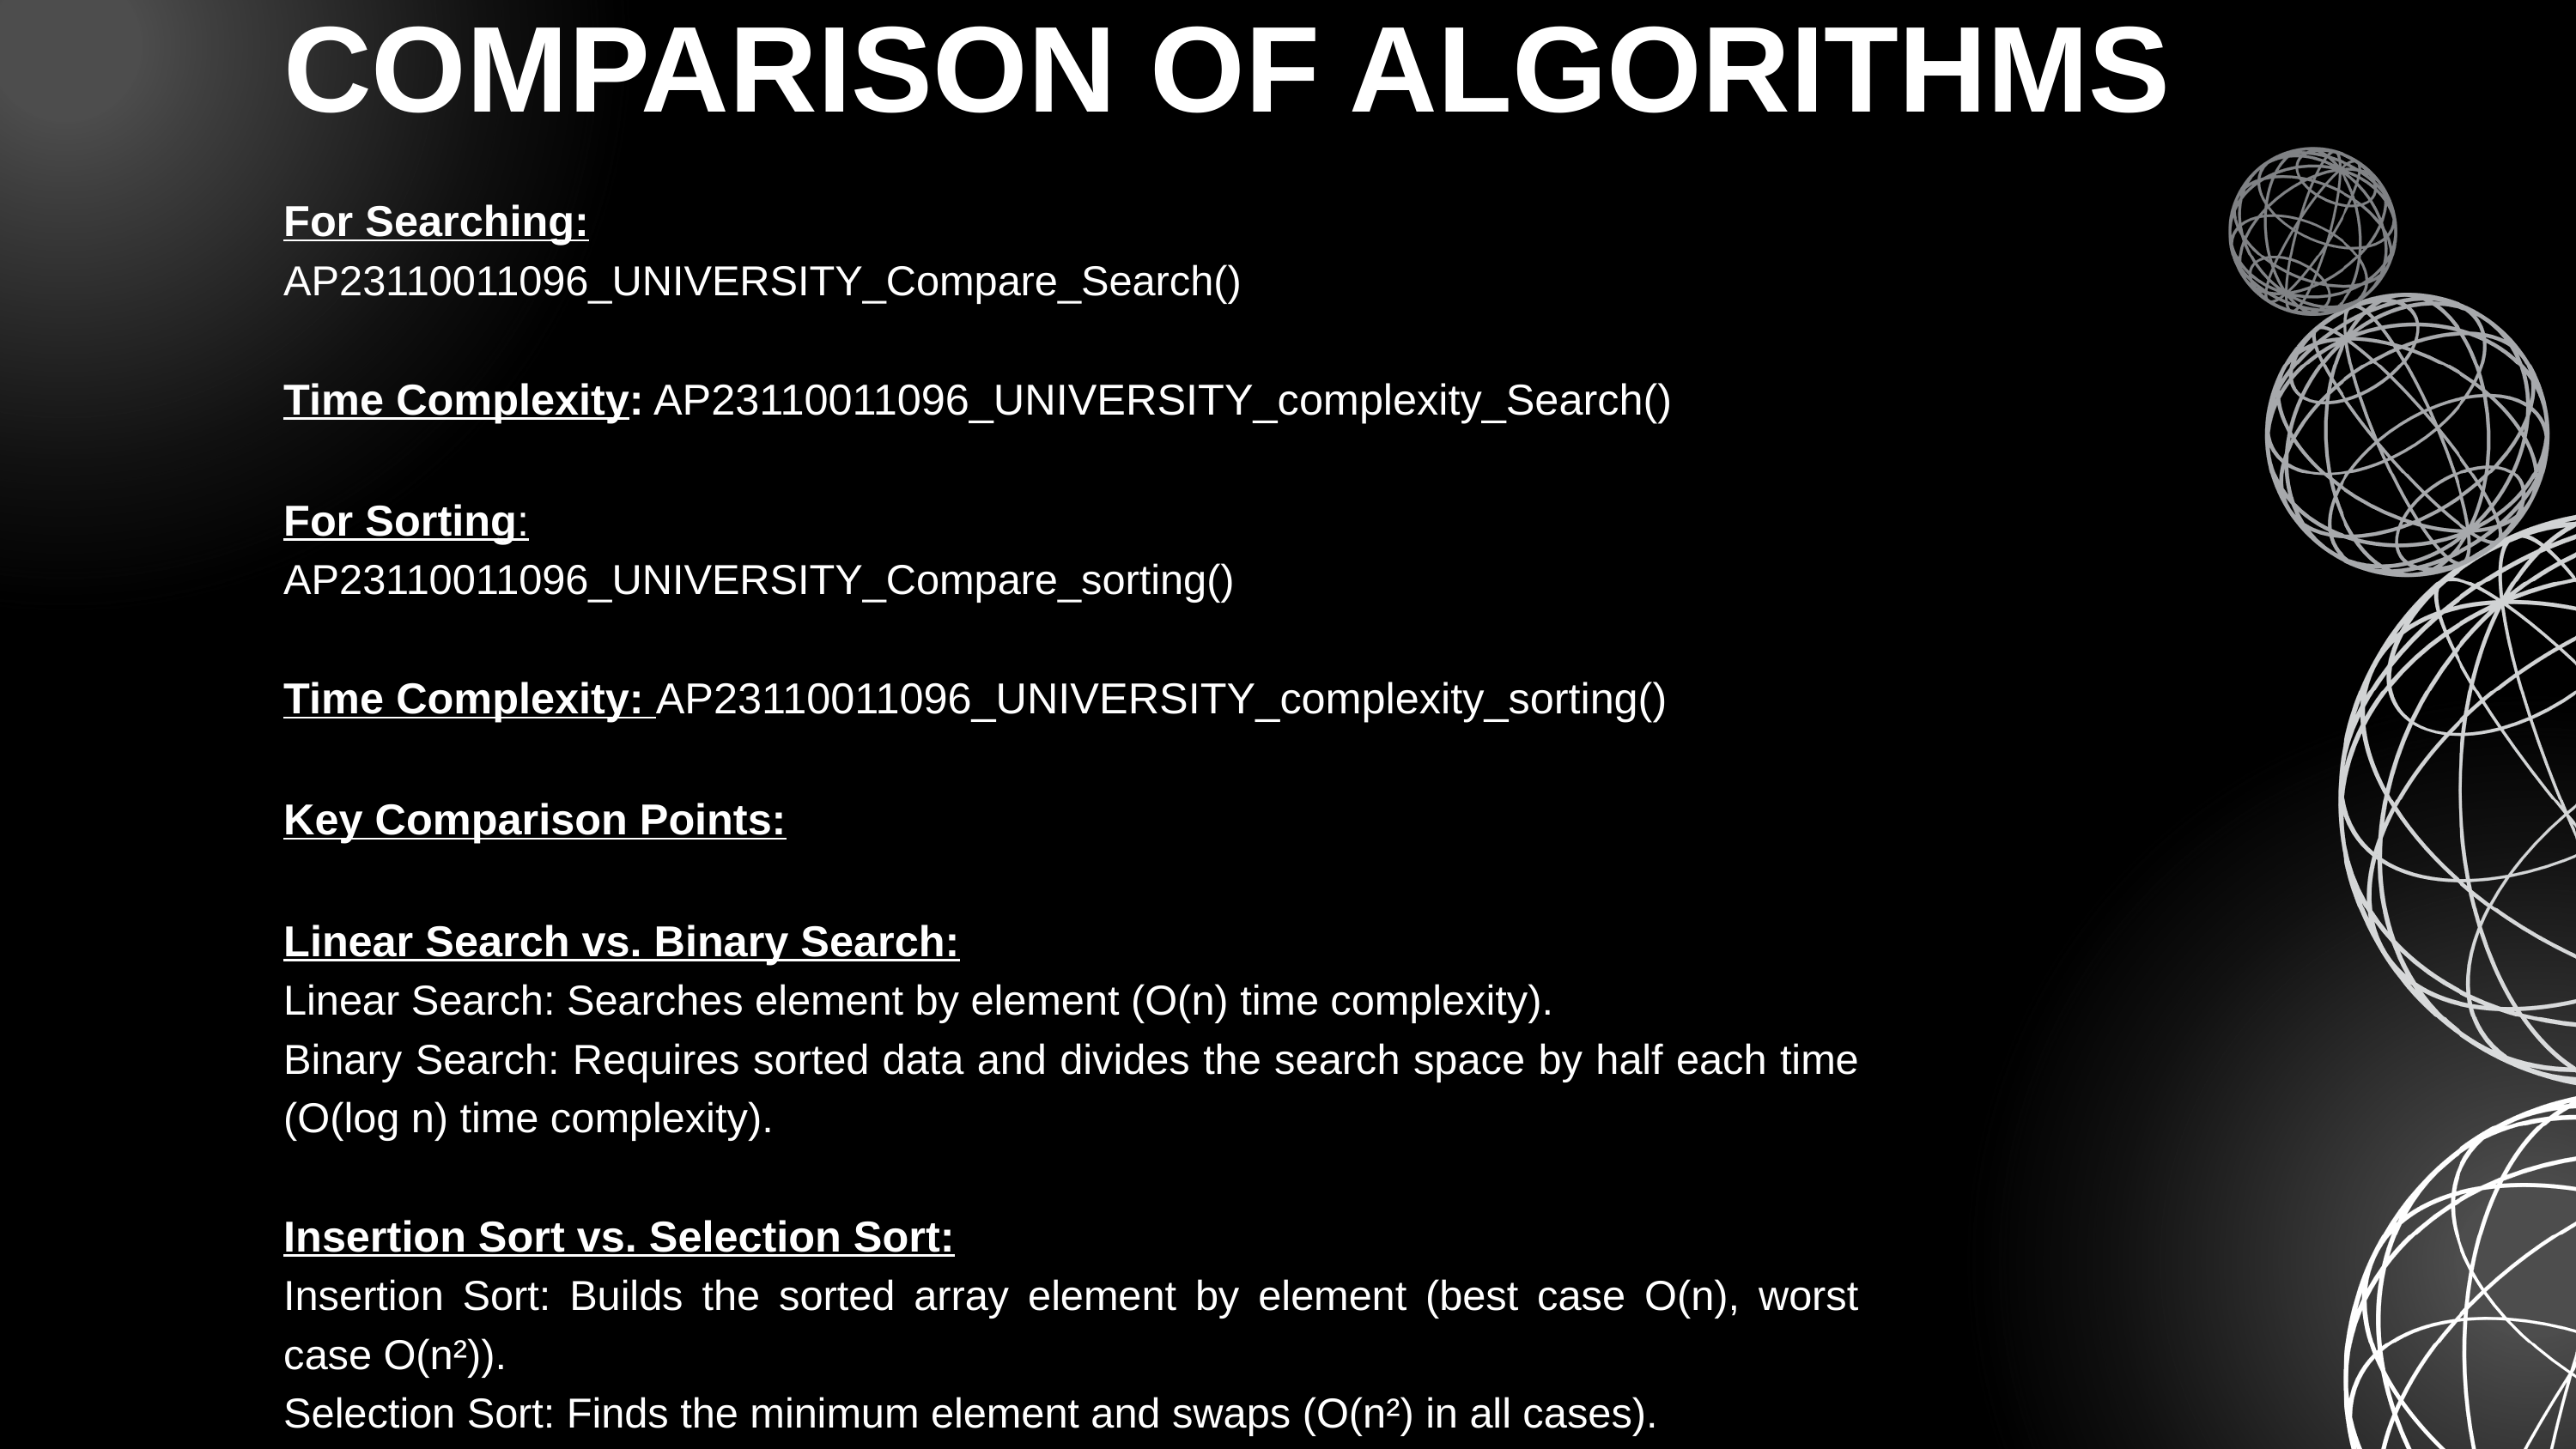

COMPARISON OF ALGORITHMS

For Searching:
AP23110011096_UNIVERSITY_Compare_Search()

Time Complexity: AP23110011096_UNIVERSITY_complexity_Search()

For Sorting:
AP23110011096_UNIVERSITY_Compare_sorting()

Time Complexity: AP23110011096_UNIVERSITY_complexity_sorting()

Key Comparison Points:

Linear Search vs. Binary Search:
Linear Search: Searches element by element (O(n) time complexity).
Binary Search: Requires sorted data and divides the search space by half each time (O(log n) time complexity).

Insertion Sort vs. Selection Sort:
Insertion Sort: Builds the sorted array element by element (best case O(n), worst case O(n²)).
Selection Sort: Finds the minimum element and swaps (O(n²) in all cases).